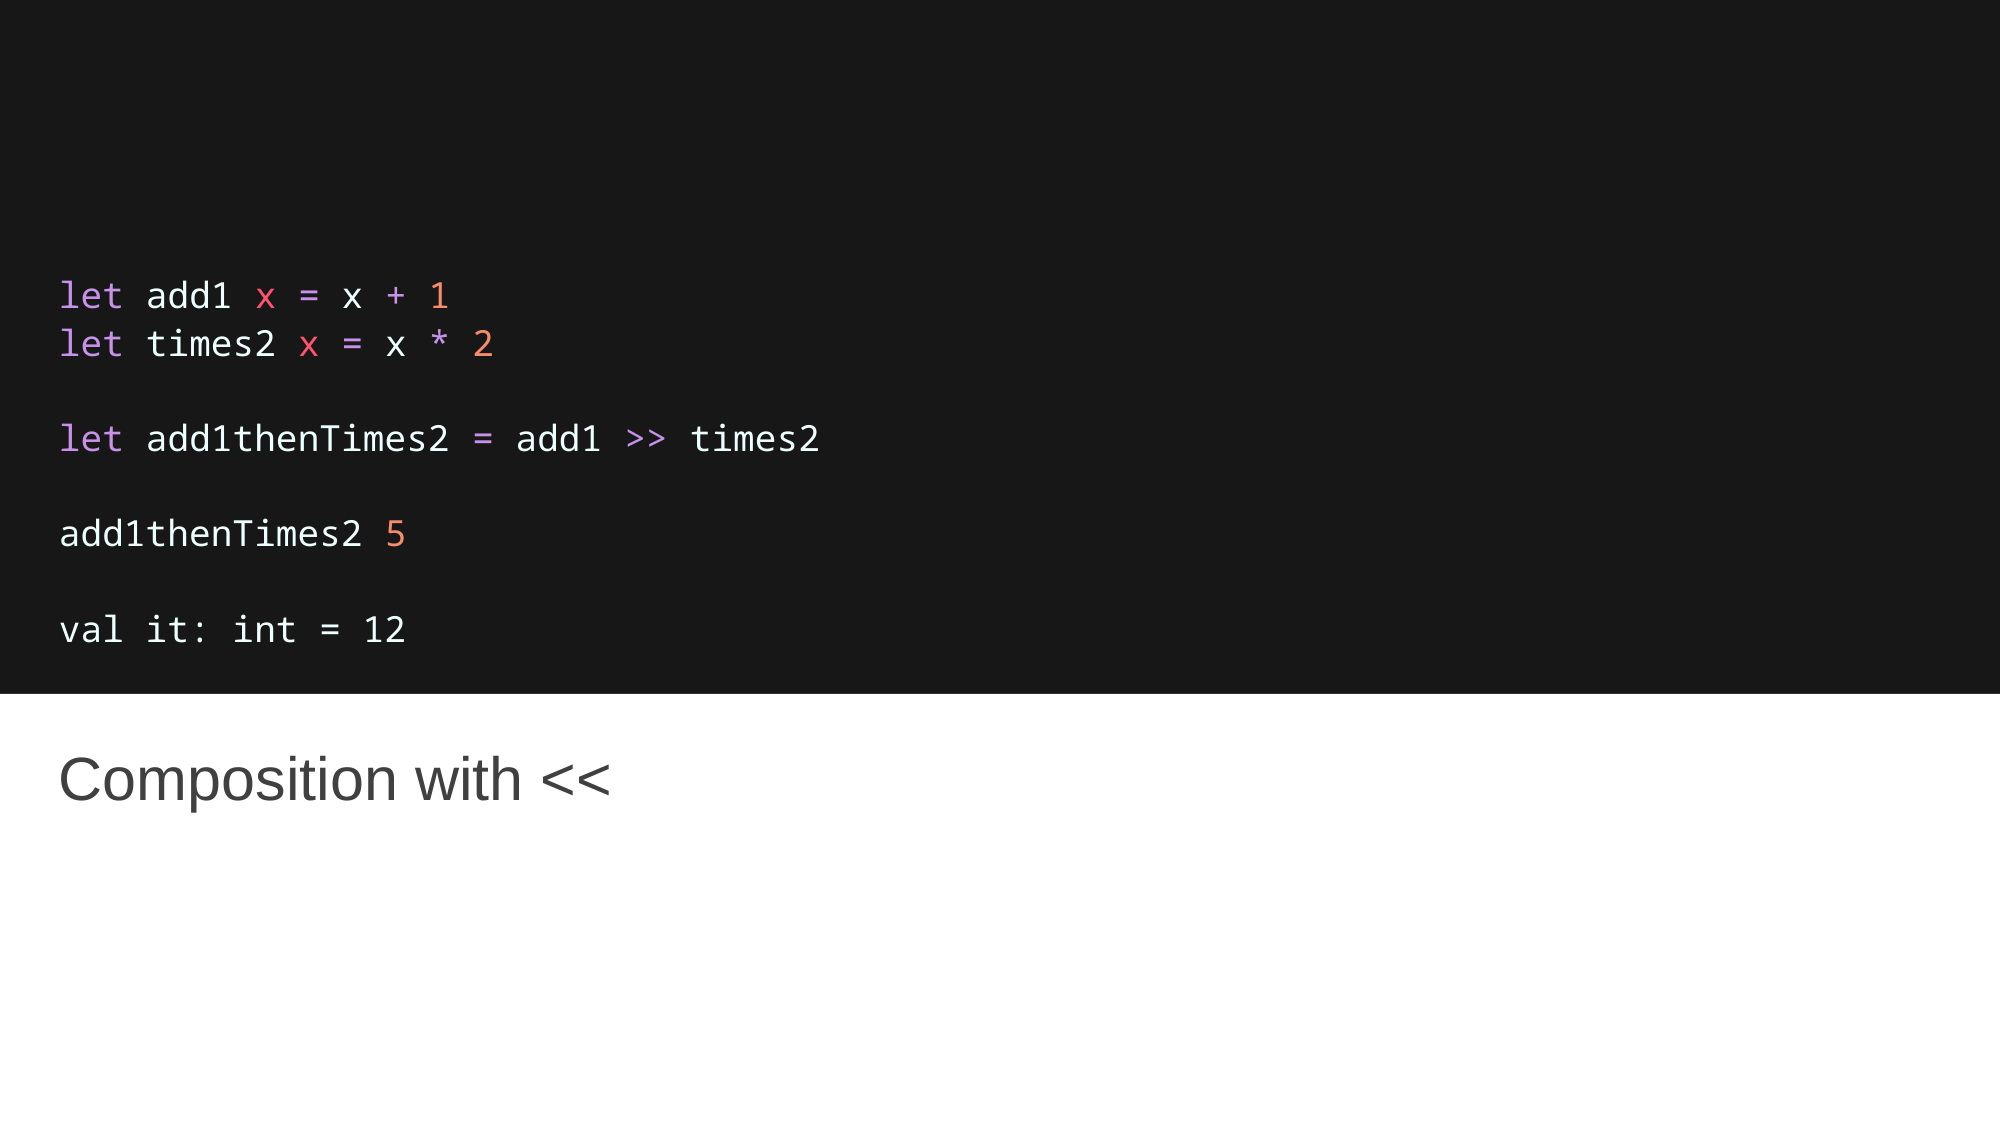

let add1 x = x + 1
let times2 x = x * 2
let add1thenTimes2 = add1 >> times2
add1thenTimes2 5

val it: int = 12
# Composition with <<